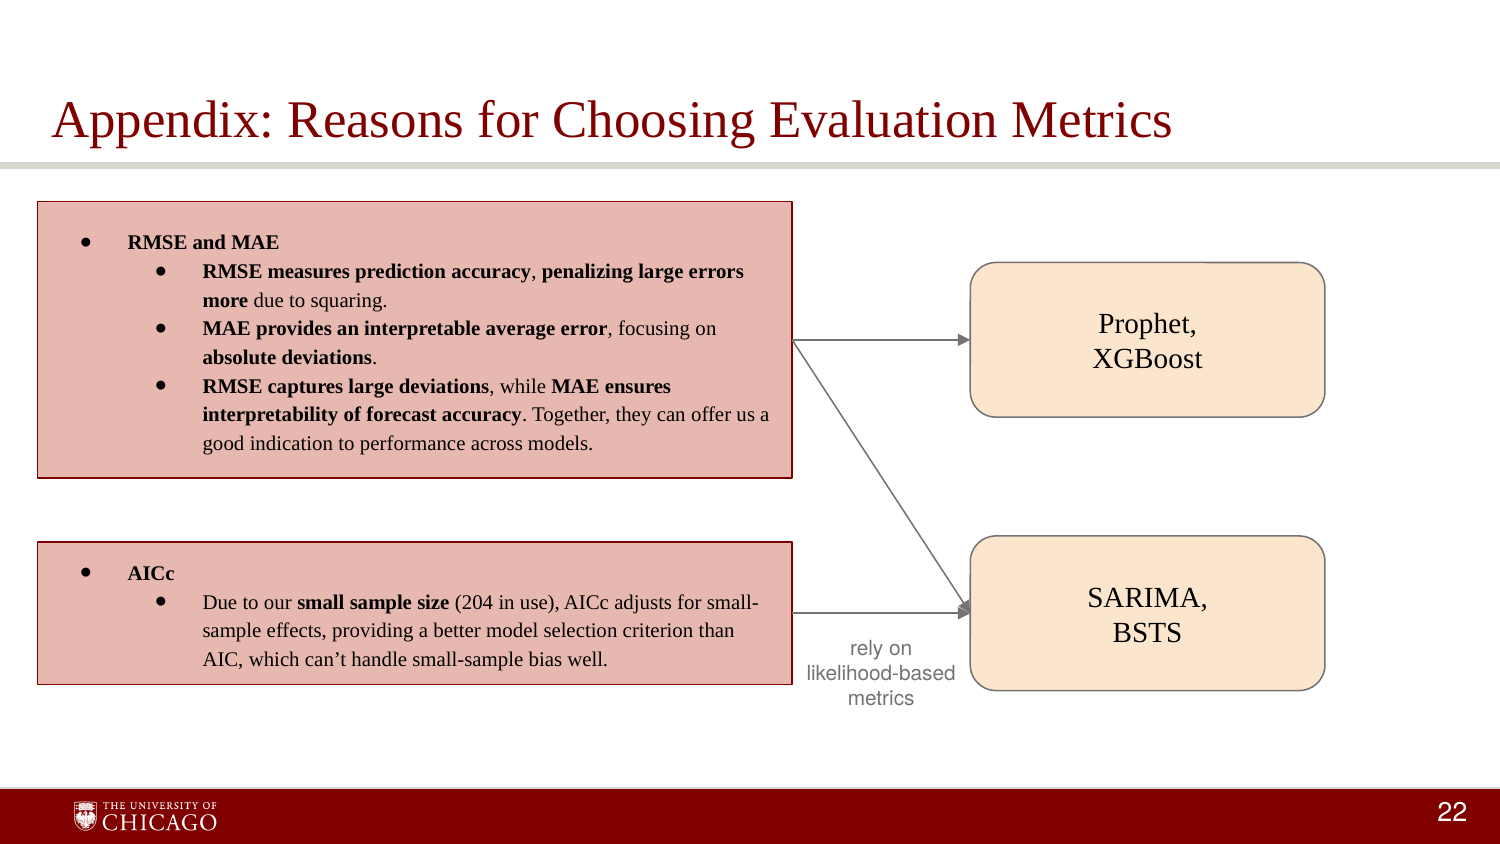

# Appendix: Reasons for Choosing Evaluation Metrics
RMSE and MAE
RMSE measures prediction accuracy, penalizing large errors more due to squaring.
MAE provides an interpretable average error, focusing on absolute deviations.
RMSE captures large deviations, while MAE ensures interpretability of forecast accuracy. Together, they can offer us a good indication to performance across models.
Prophet,
XGBoost
SARIMA,
BSTS
AICc
Due to our small sample size (204 in use), AICc adjusts for small-sample effects, providing a better model selection criterion than AIC, which can’t handle small-sample bias well.
rely on likelihood-based metrics
22